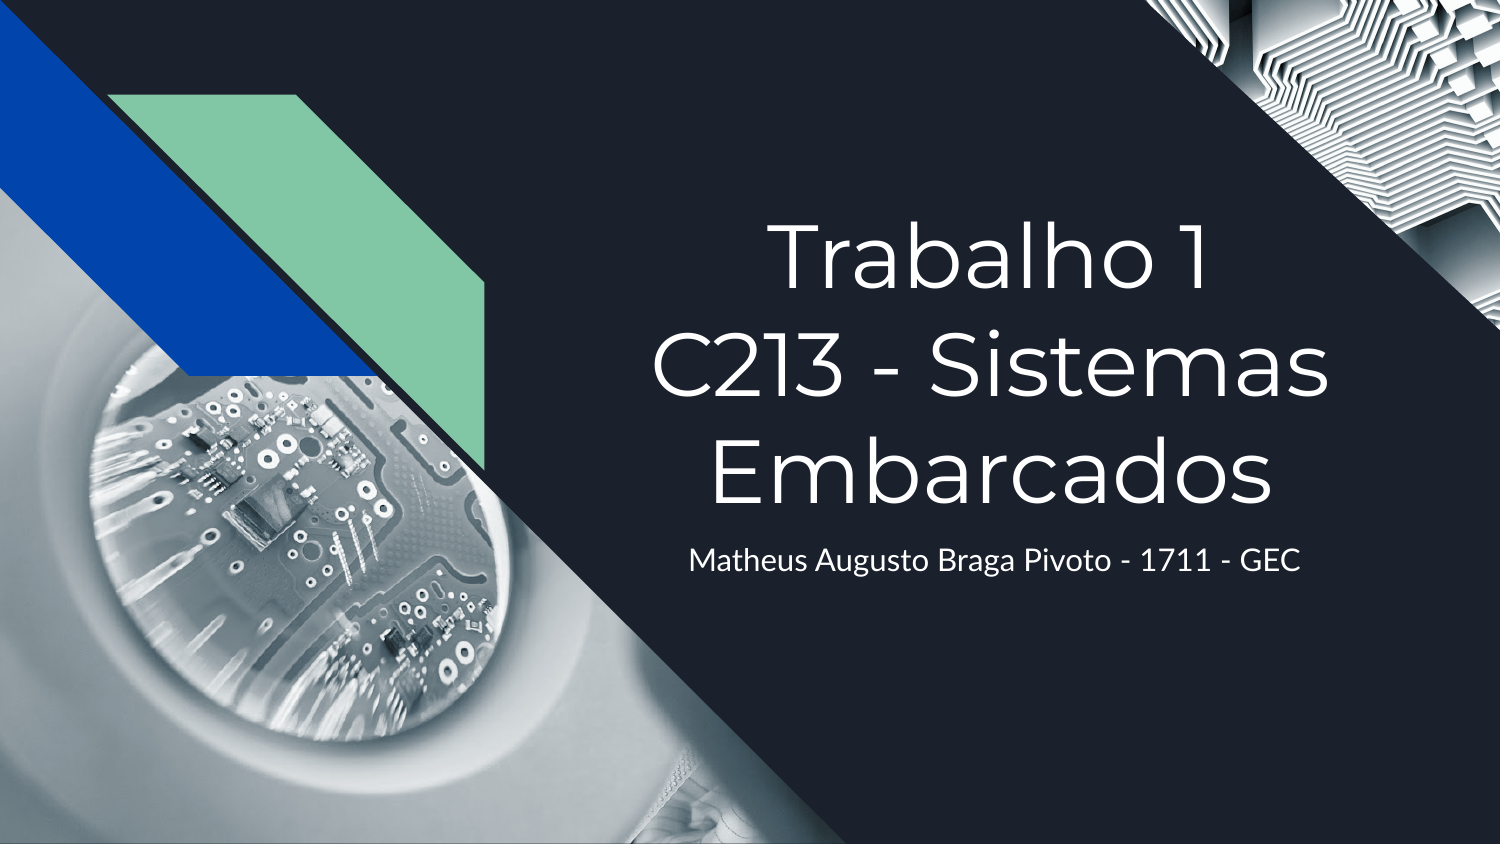

# Trabalho 1 C213 - Sistemas Embarcados
Matheus Augusto Braga Pivoto - 1711 - GEC